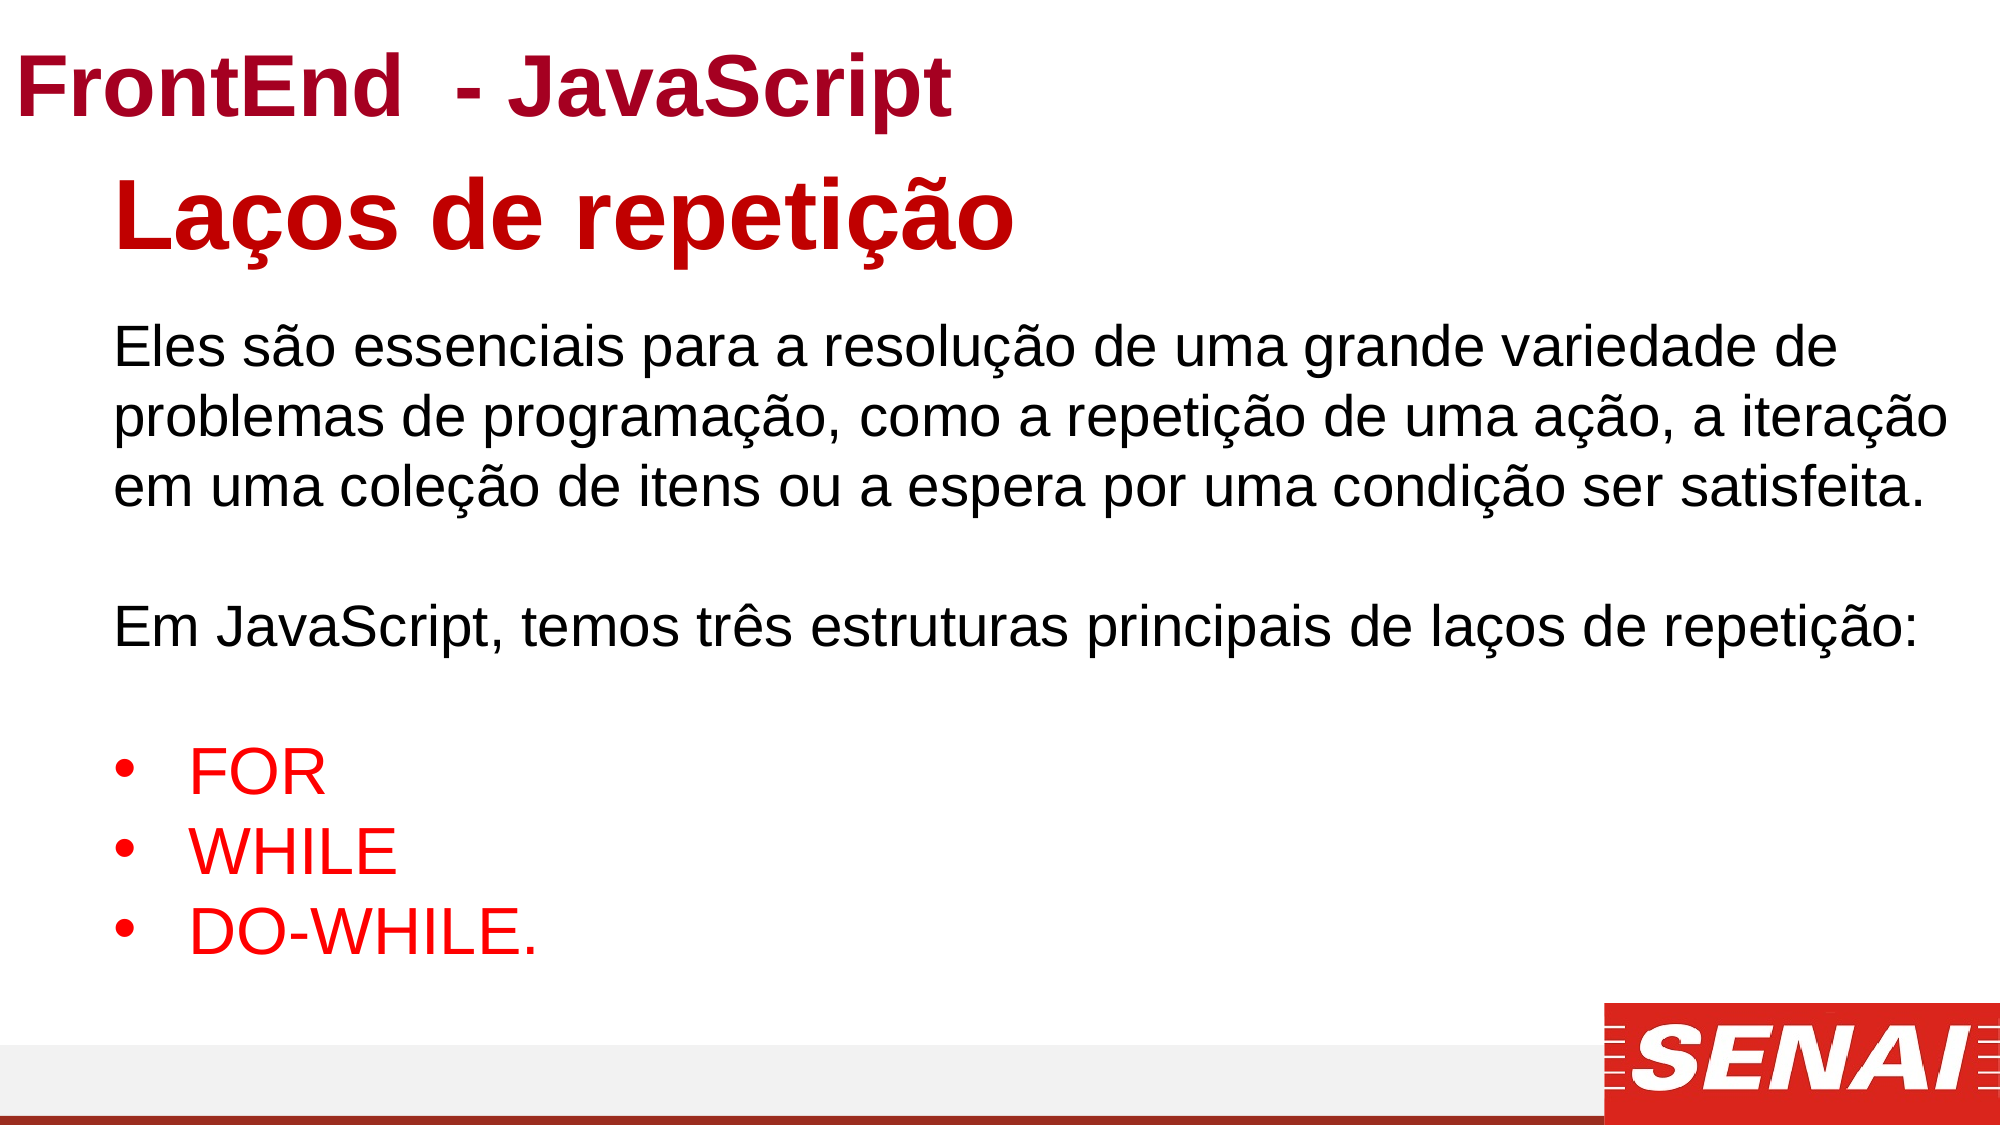

FrontEnd  - JavaScript
Laços de repetição

Eles são essenciais para a resolução de uma grande variedade de problemas de programação, como a repetição de uma ação, a iteração em uma coleção de itens ou a espera por uma condição ser satisfeita.

Em JavaScript, temos três estruturas principais de laços de repetição:

FOR
WHILE
DO-WHILE.